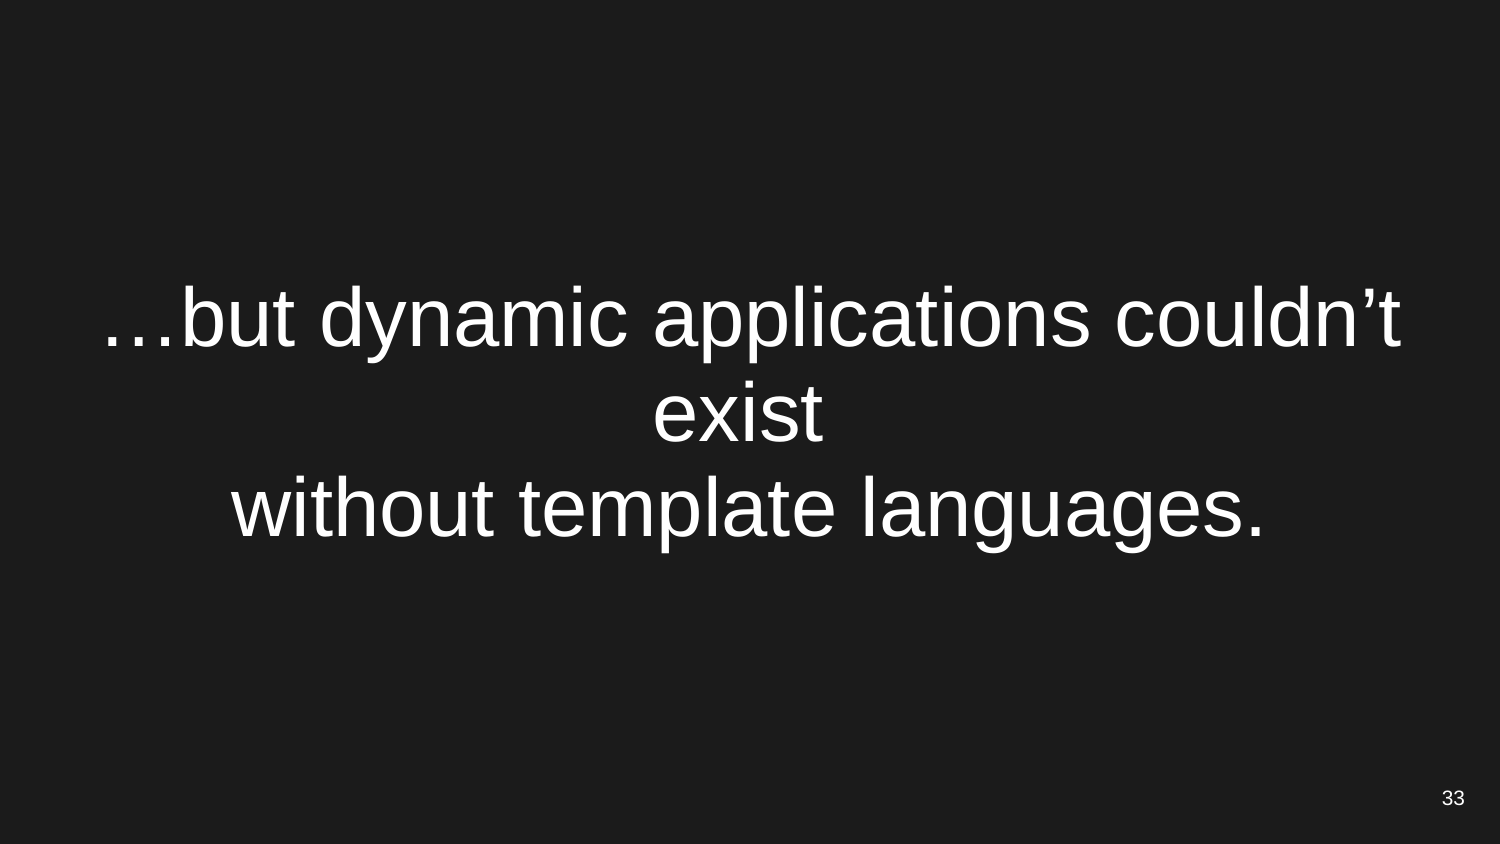

# …but dynamic applications couldn’t exist without template languages.
33